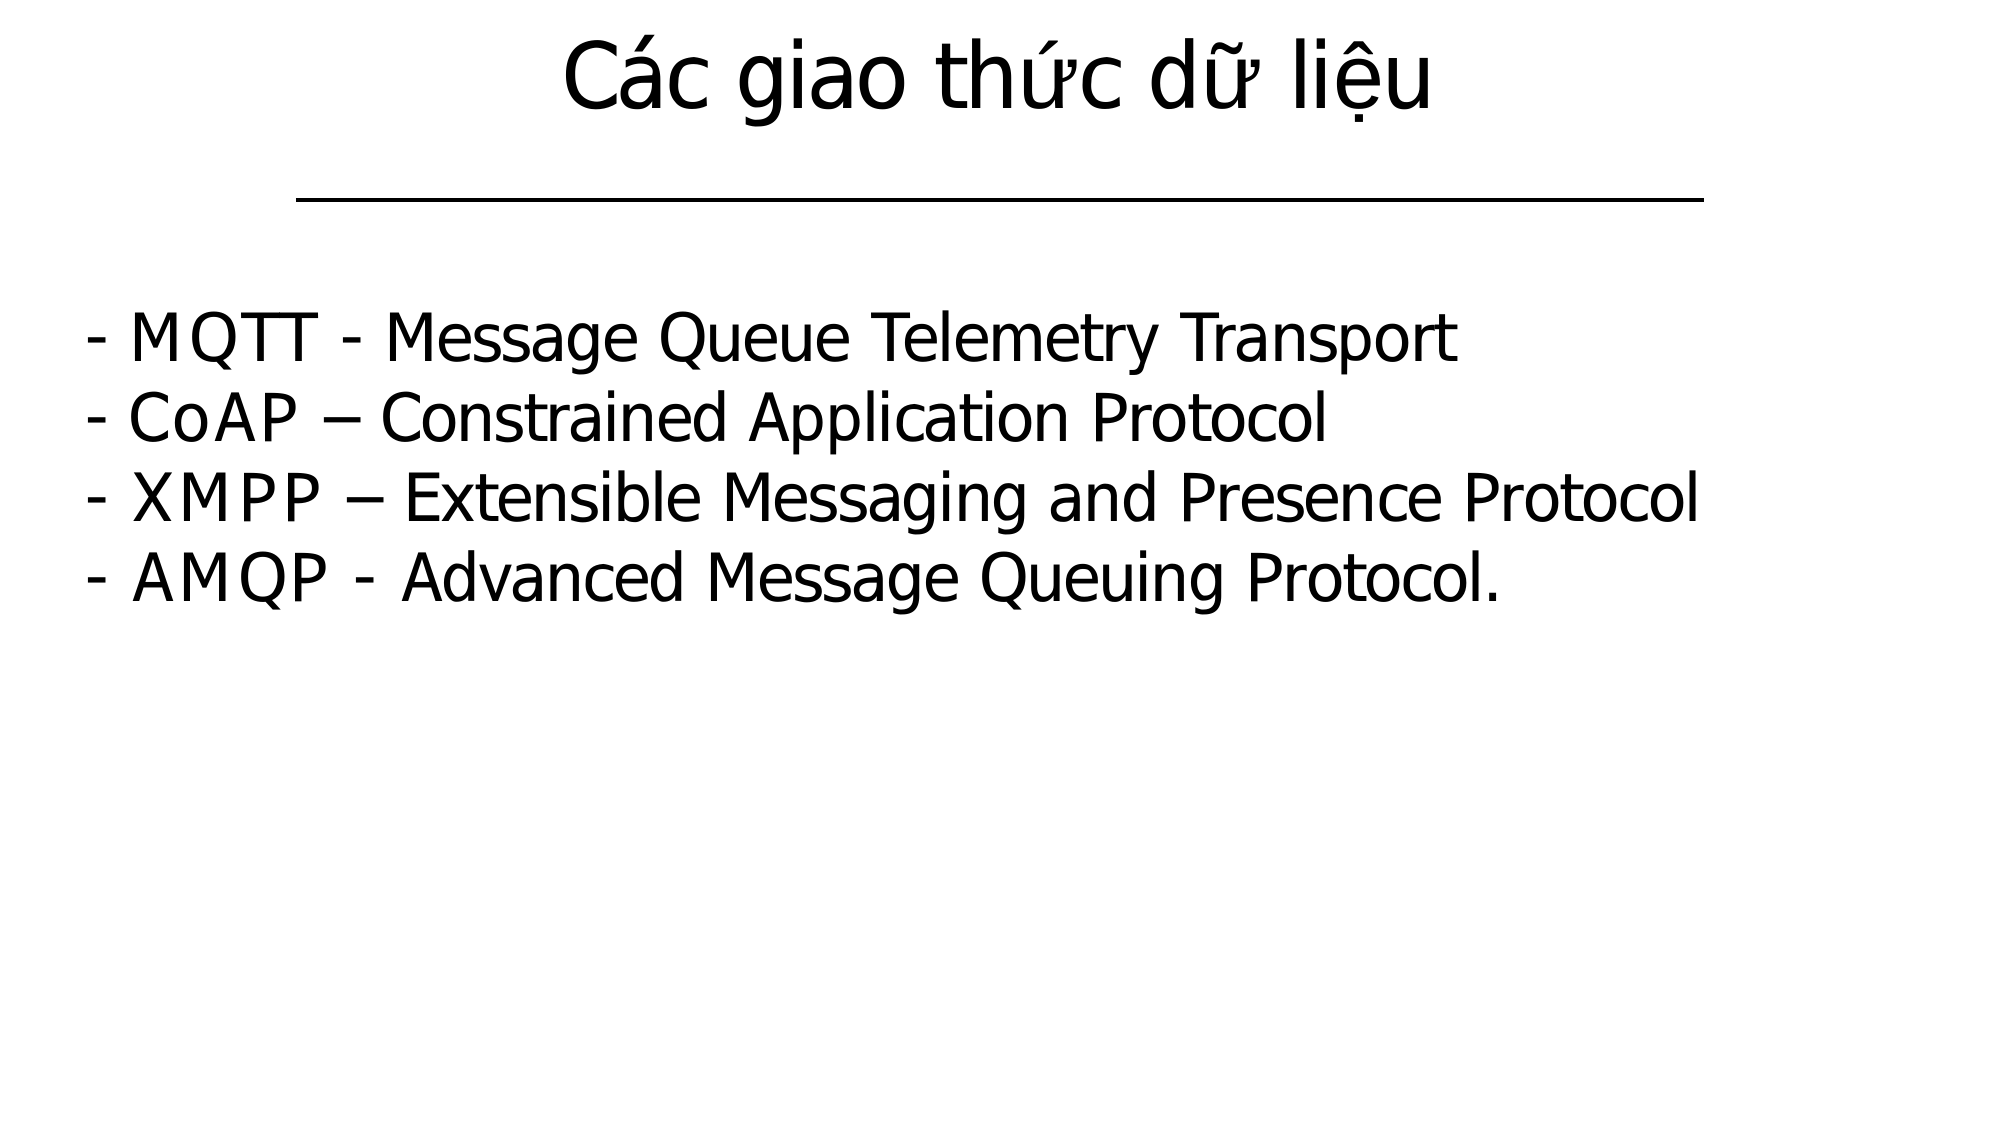

# Các giao thức dữ liệu
- MQTT - Message Queue Telemetry Transport
- CoAP – Constrained Application Protocol
- XMPP – Extensible Messaging and Presence Protocol
- AMQP - Advanced Message Queuing Protocol.